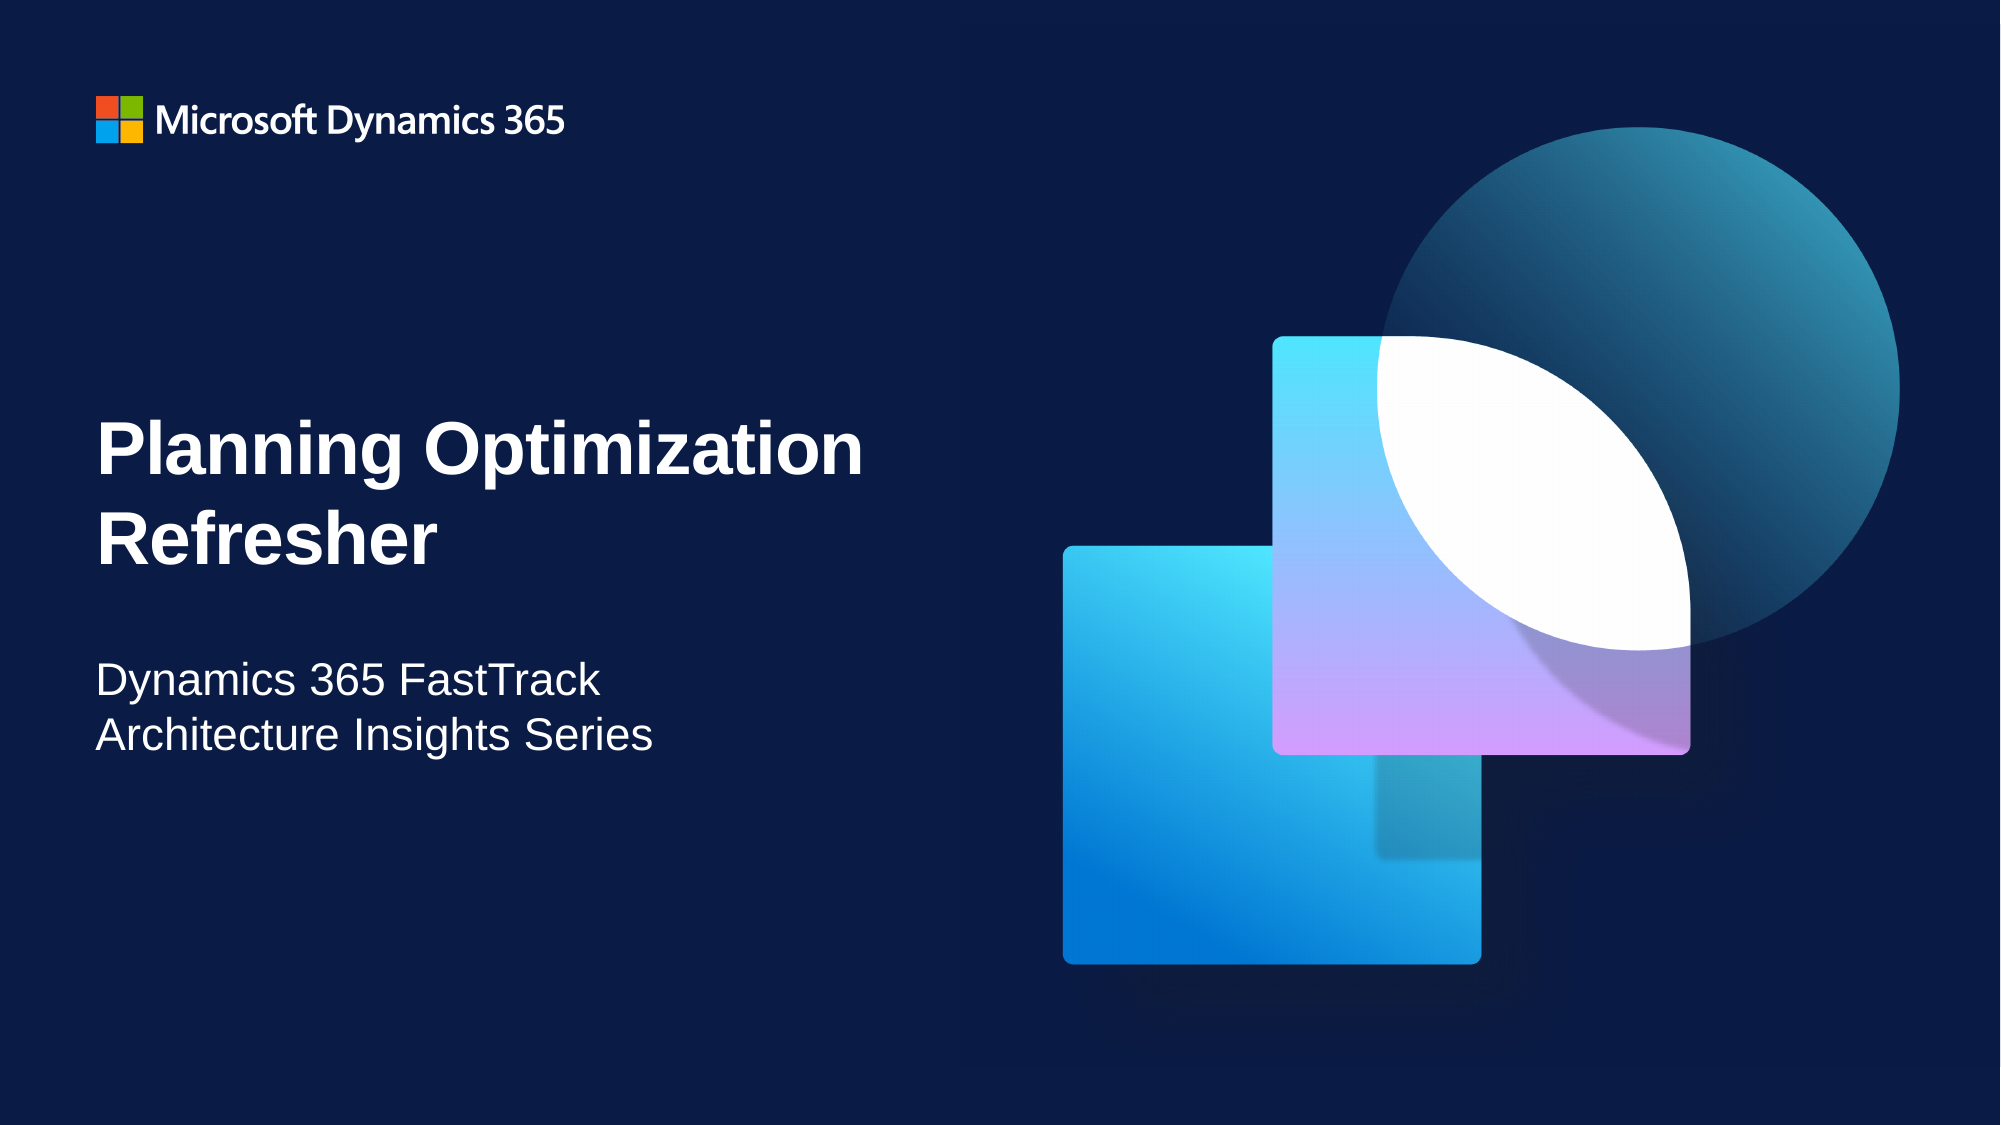

# Planning Optimization Refresher
Dynamics 365 FastTrack Architecture Insights Series